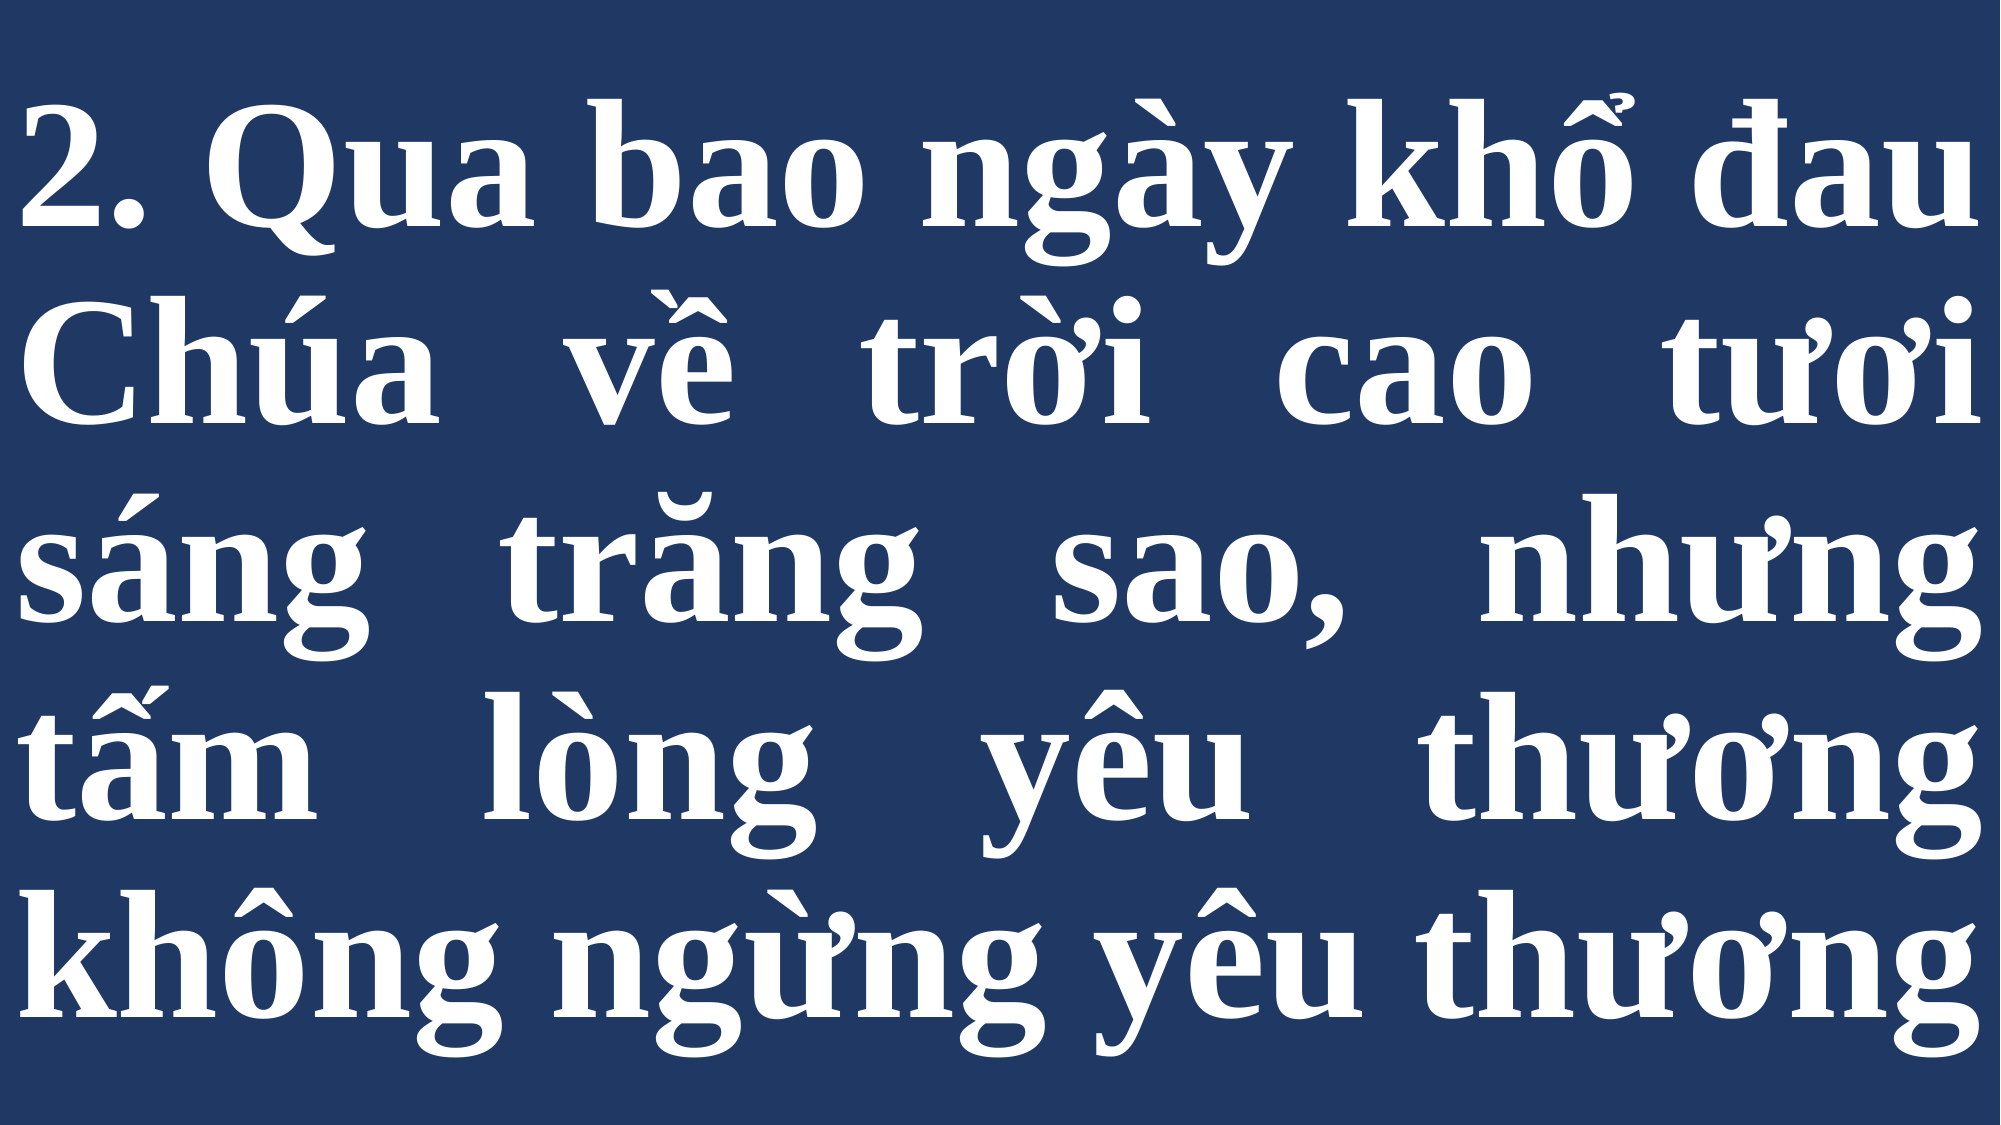

# 2. Qua bao ngày khổ đau Chúa về trời cao tươi sáng trăng sao, nhưng tấm lòng yêu thương không ngừng yêu thương